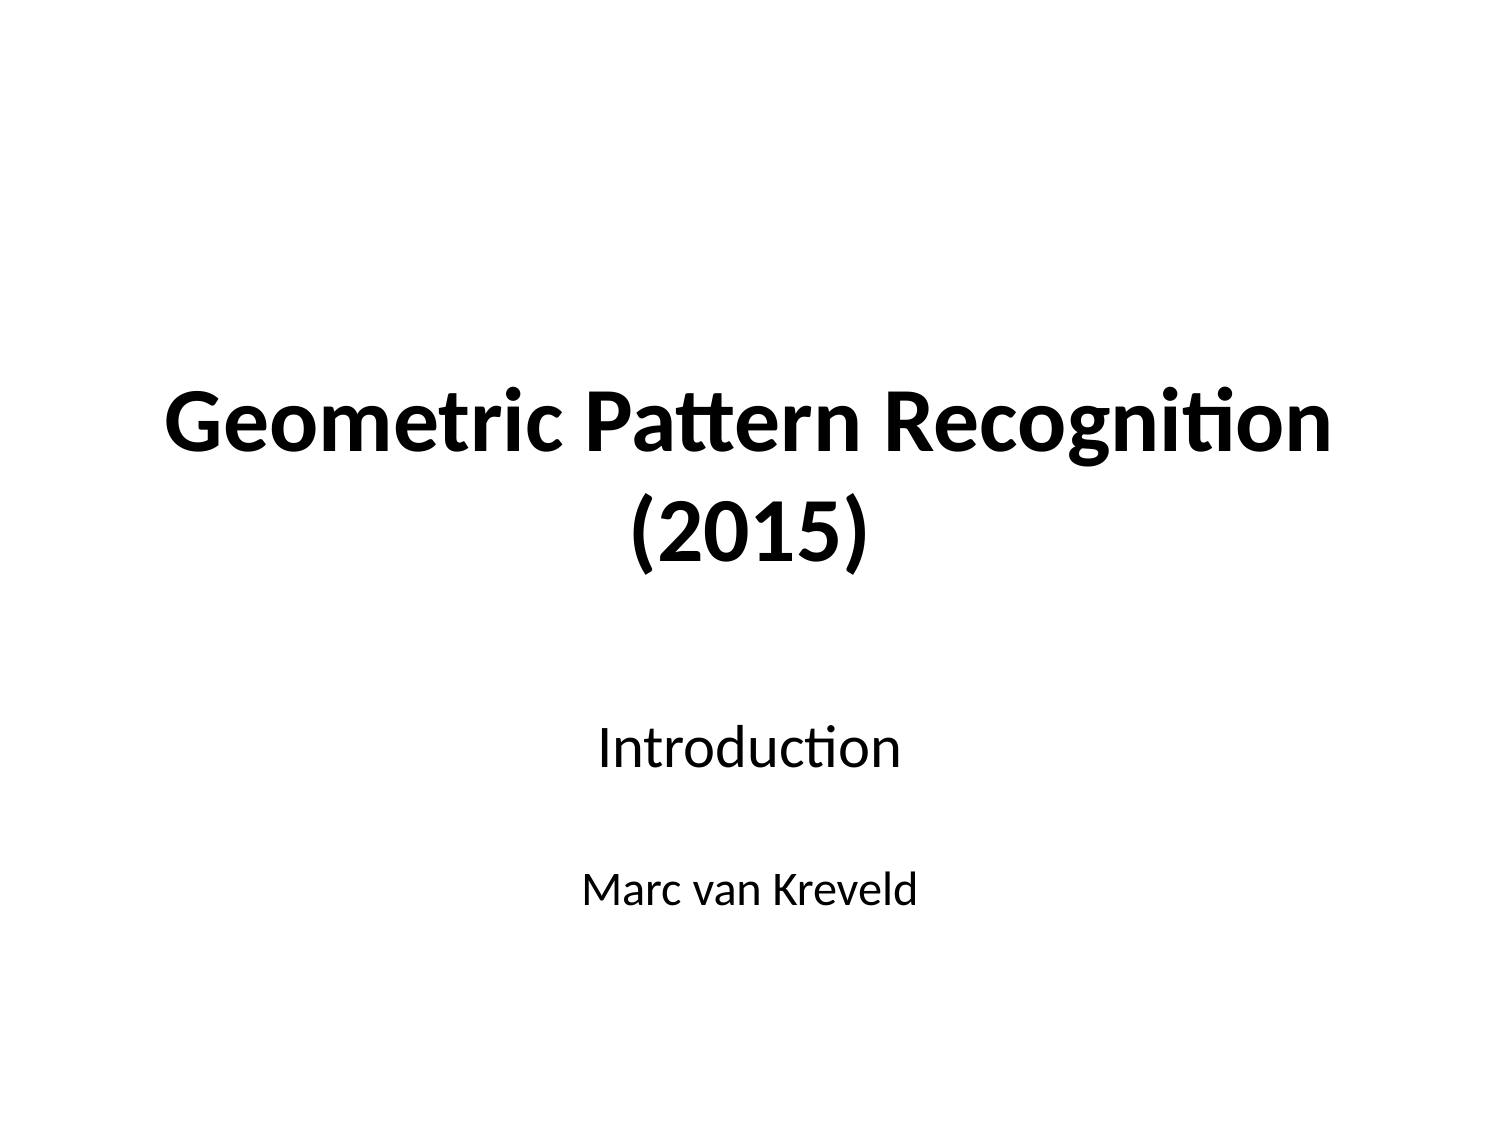

# Geometric Pattern Recognition (2015)
Introduction

Marc van Kreveld